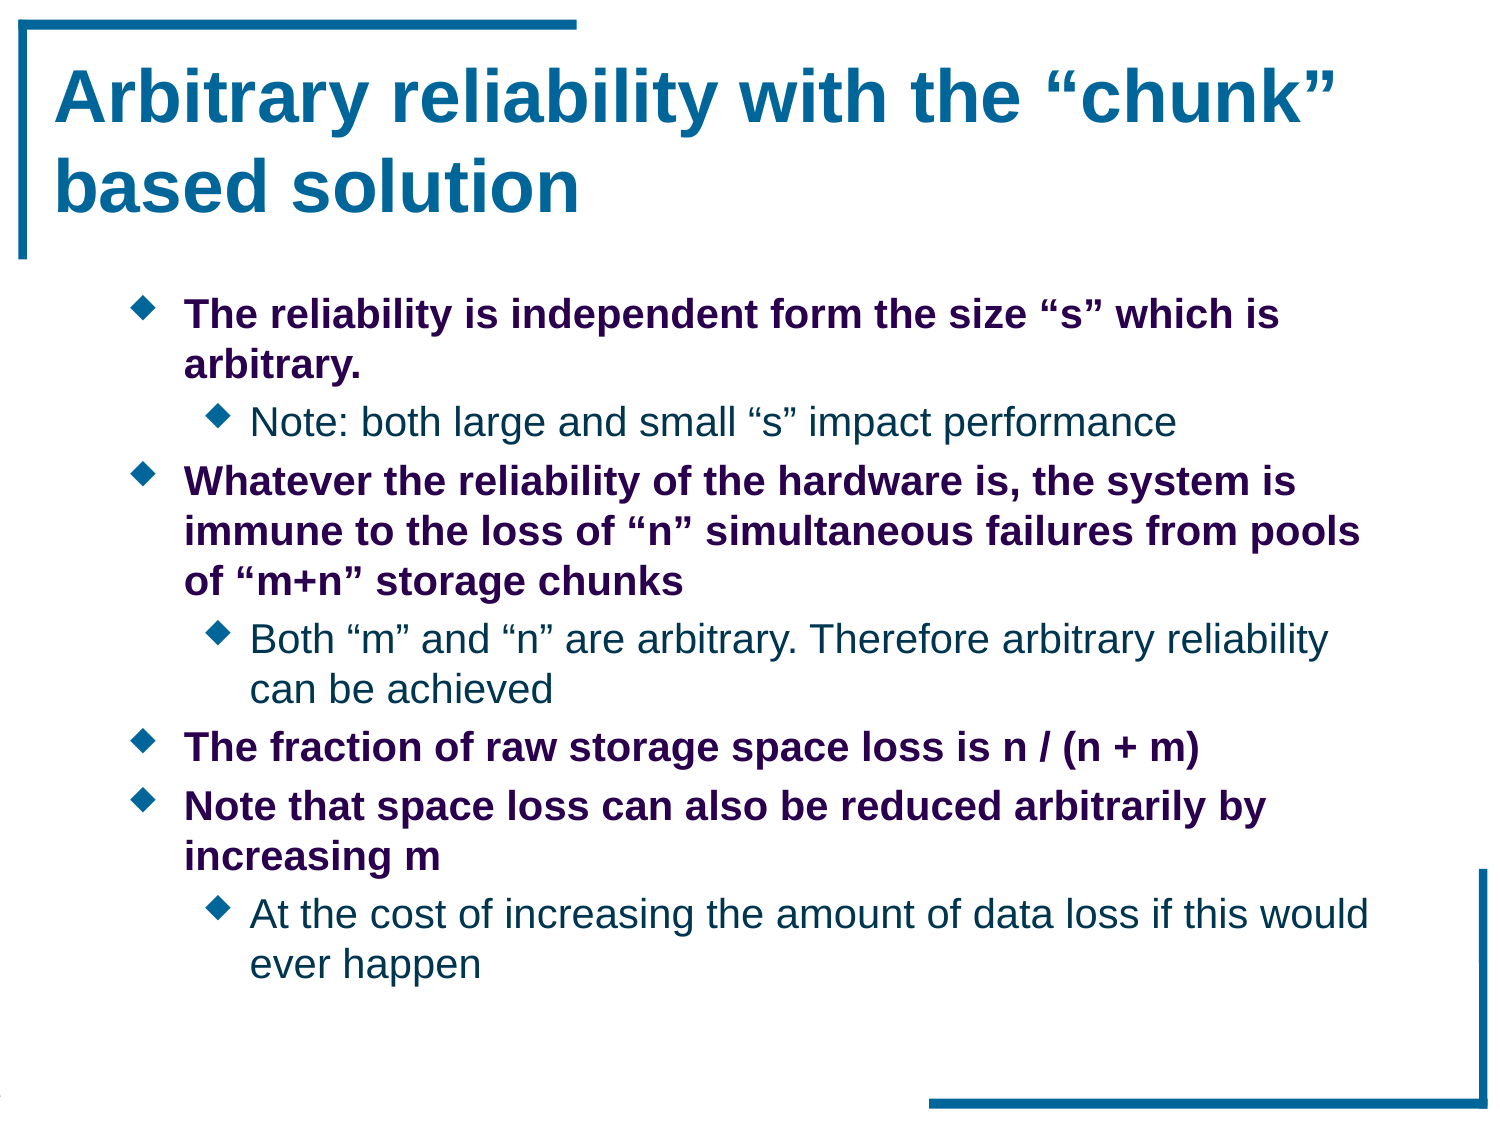

# Arbitrary reliability with the “chunk” based solution
The reliability is independent form the size “s” which is arbitrary.
Note: both large and small “s” impact performance
Whatever the reliability of the hardware is, the system is immune to the loss of “n” simultaneous failures from pools of “m+n” storage chunks
Both “m” and “n” are arbitrary. Therefore arbitrary reliability can be achieved
The fraction of raw storage space loss is n / (n + m)
Note that space loss can also be reduced arbitrarily by increasing m
At the cost of increasing the amount of data loss if this would ever happen